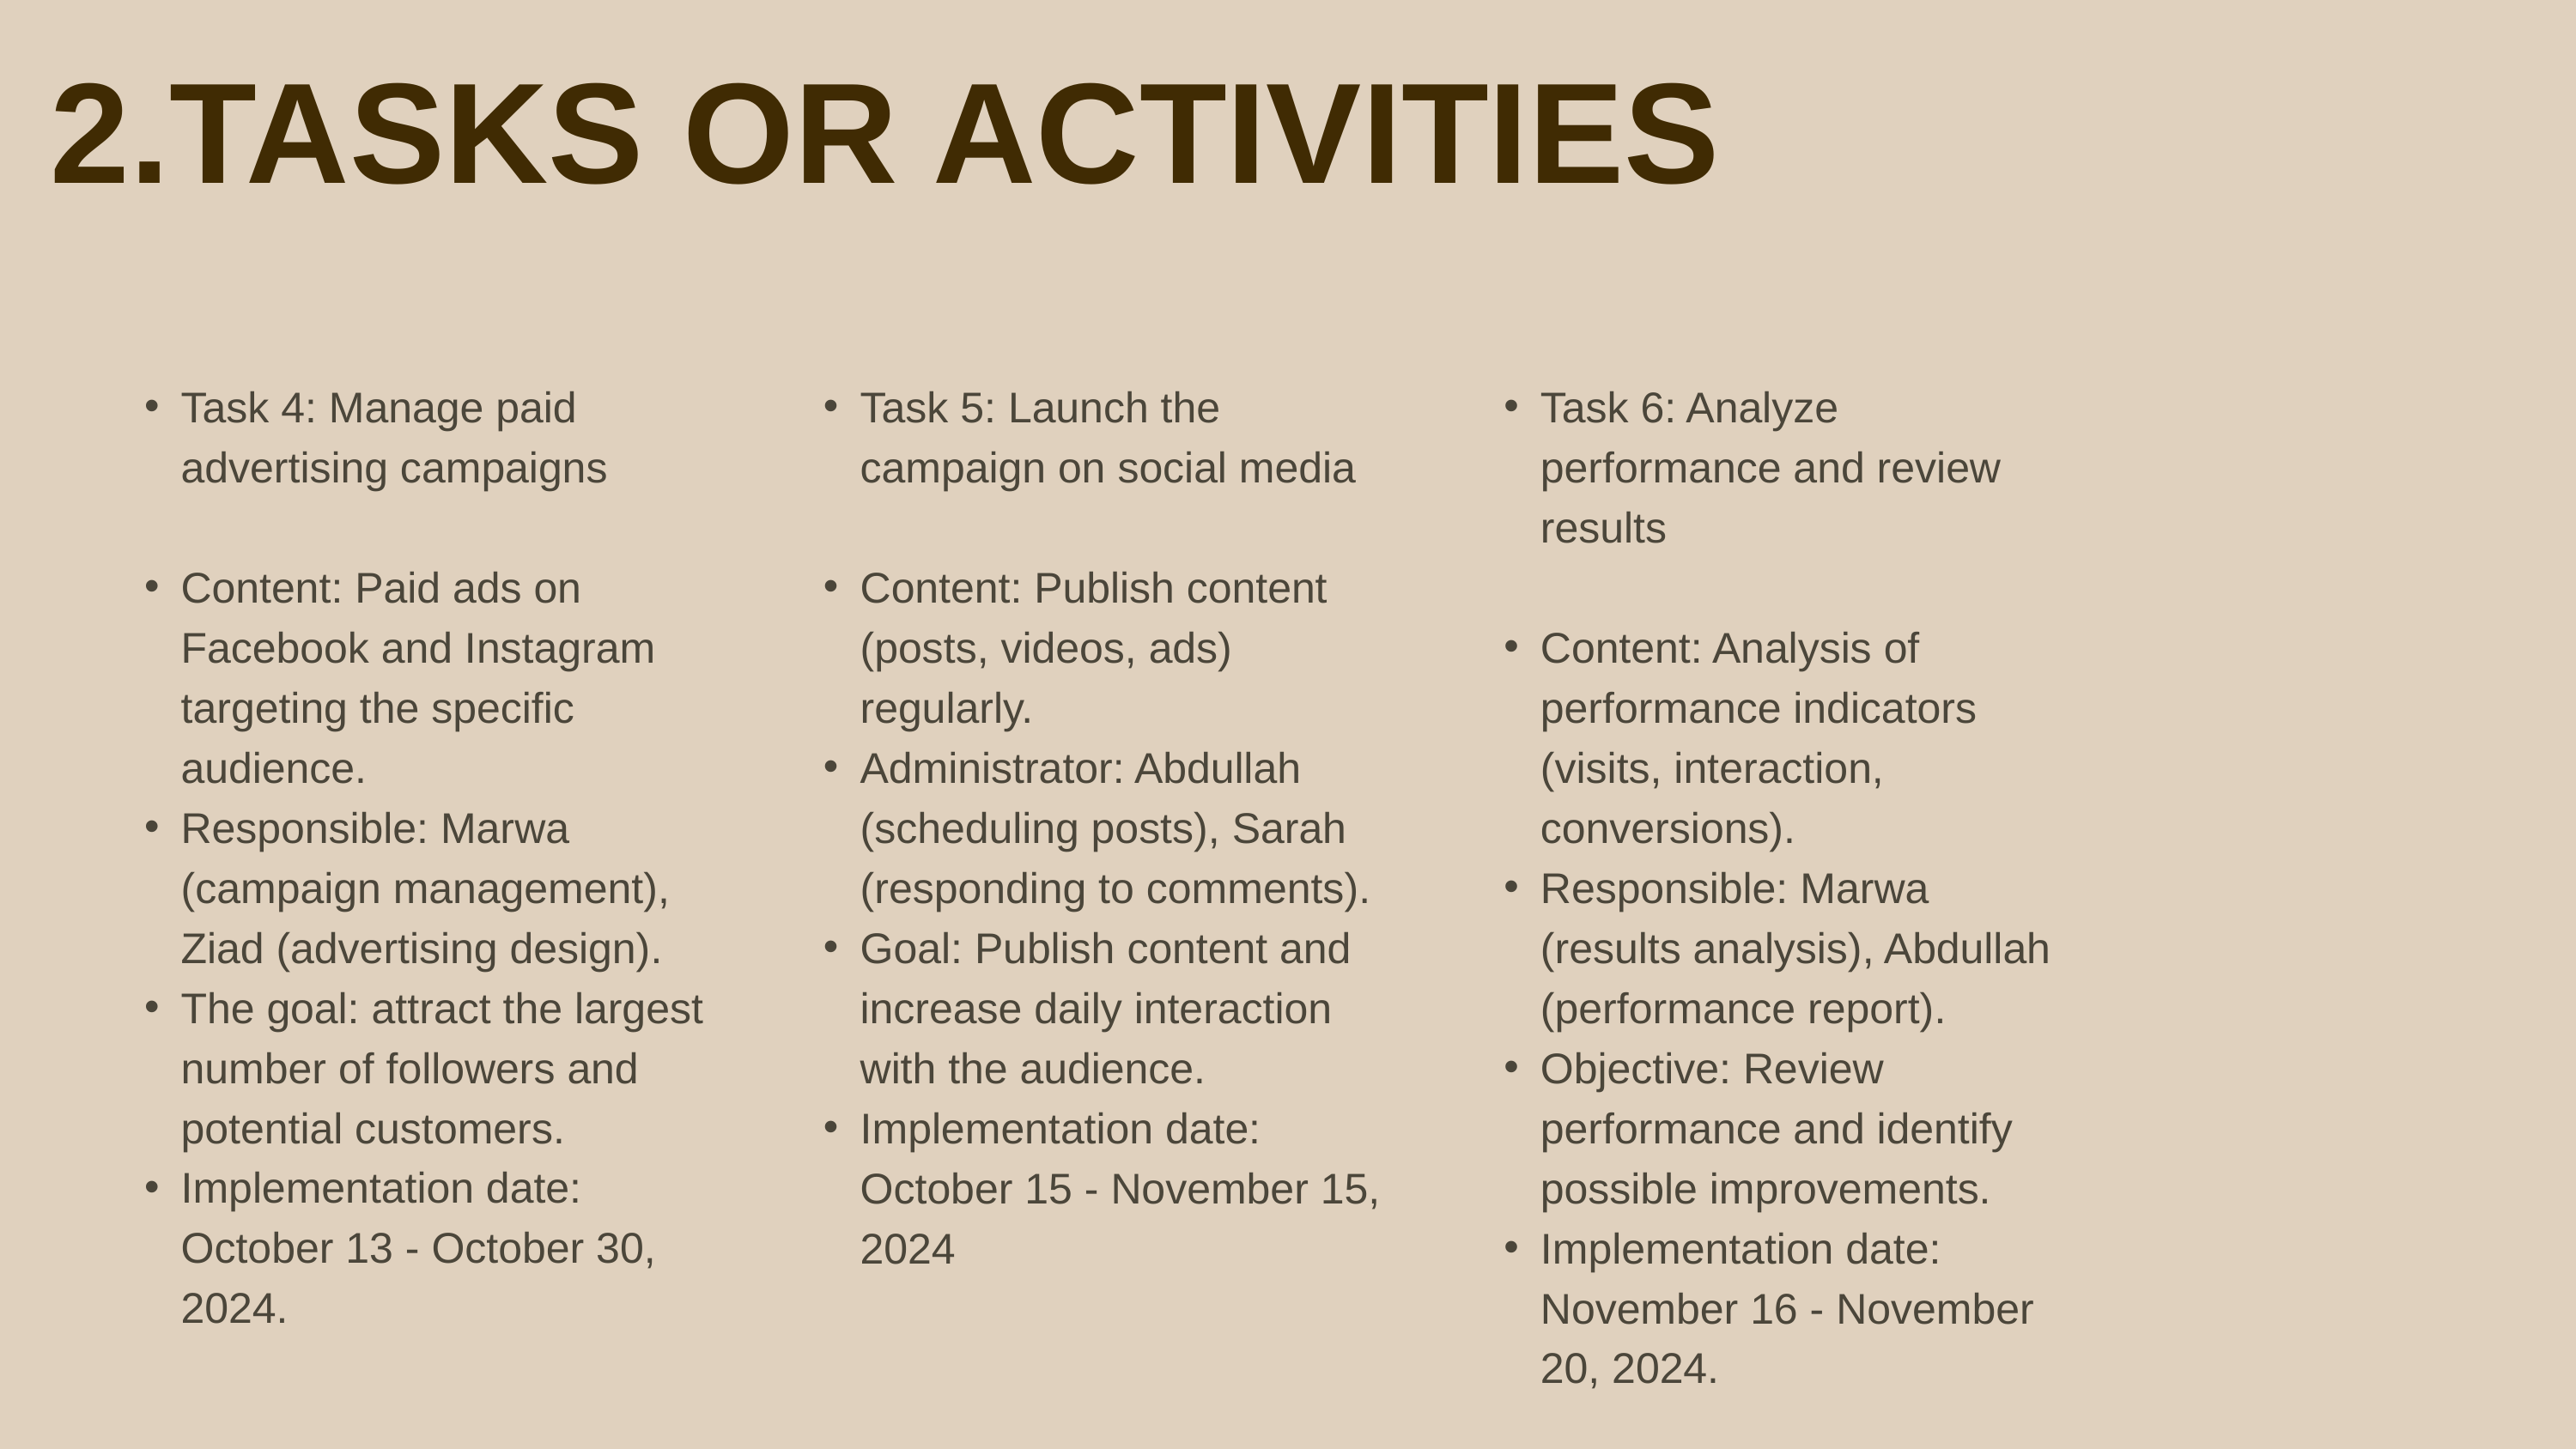

2.TASKS OR ACTIVITIES
Task 4: Manage paid advertising campaigns

Content: Paid ads on Facebook and Instagram targeting the specific audience.
Responsible: Marwa (campaign management), Ziad (advertising design).
The goal: attract the largest number of followers and potential customers.
Implementation date: October 13 - October 30, 2024.
Task 5: Launch the campaign on social media

Content: Publish content (posts, videos, ads) regularly.
Administrator: Abdullah (scheduling posts), Sarah (responding to comments).
Goal: Publish content and increase daily interaction with the audience.
Implementation date: October 15 - November 15, 2024
Task 6: Analyze performance and review results

Content: Analysis of performance indicators (visits, interaction, conversions).
Responsible: Marwa (results analysis), Abdullah (performance report).
Objective: Review performance and identify possible improvements.
Implementation date: November 16 - November 20, 2024.